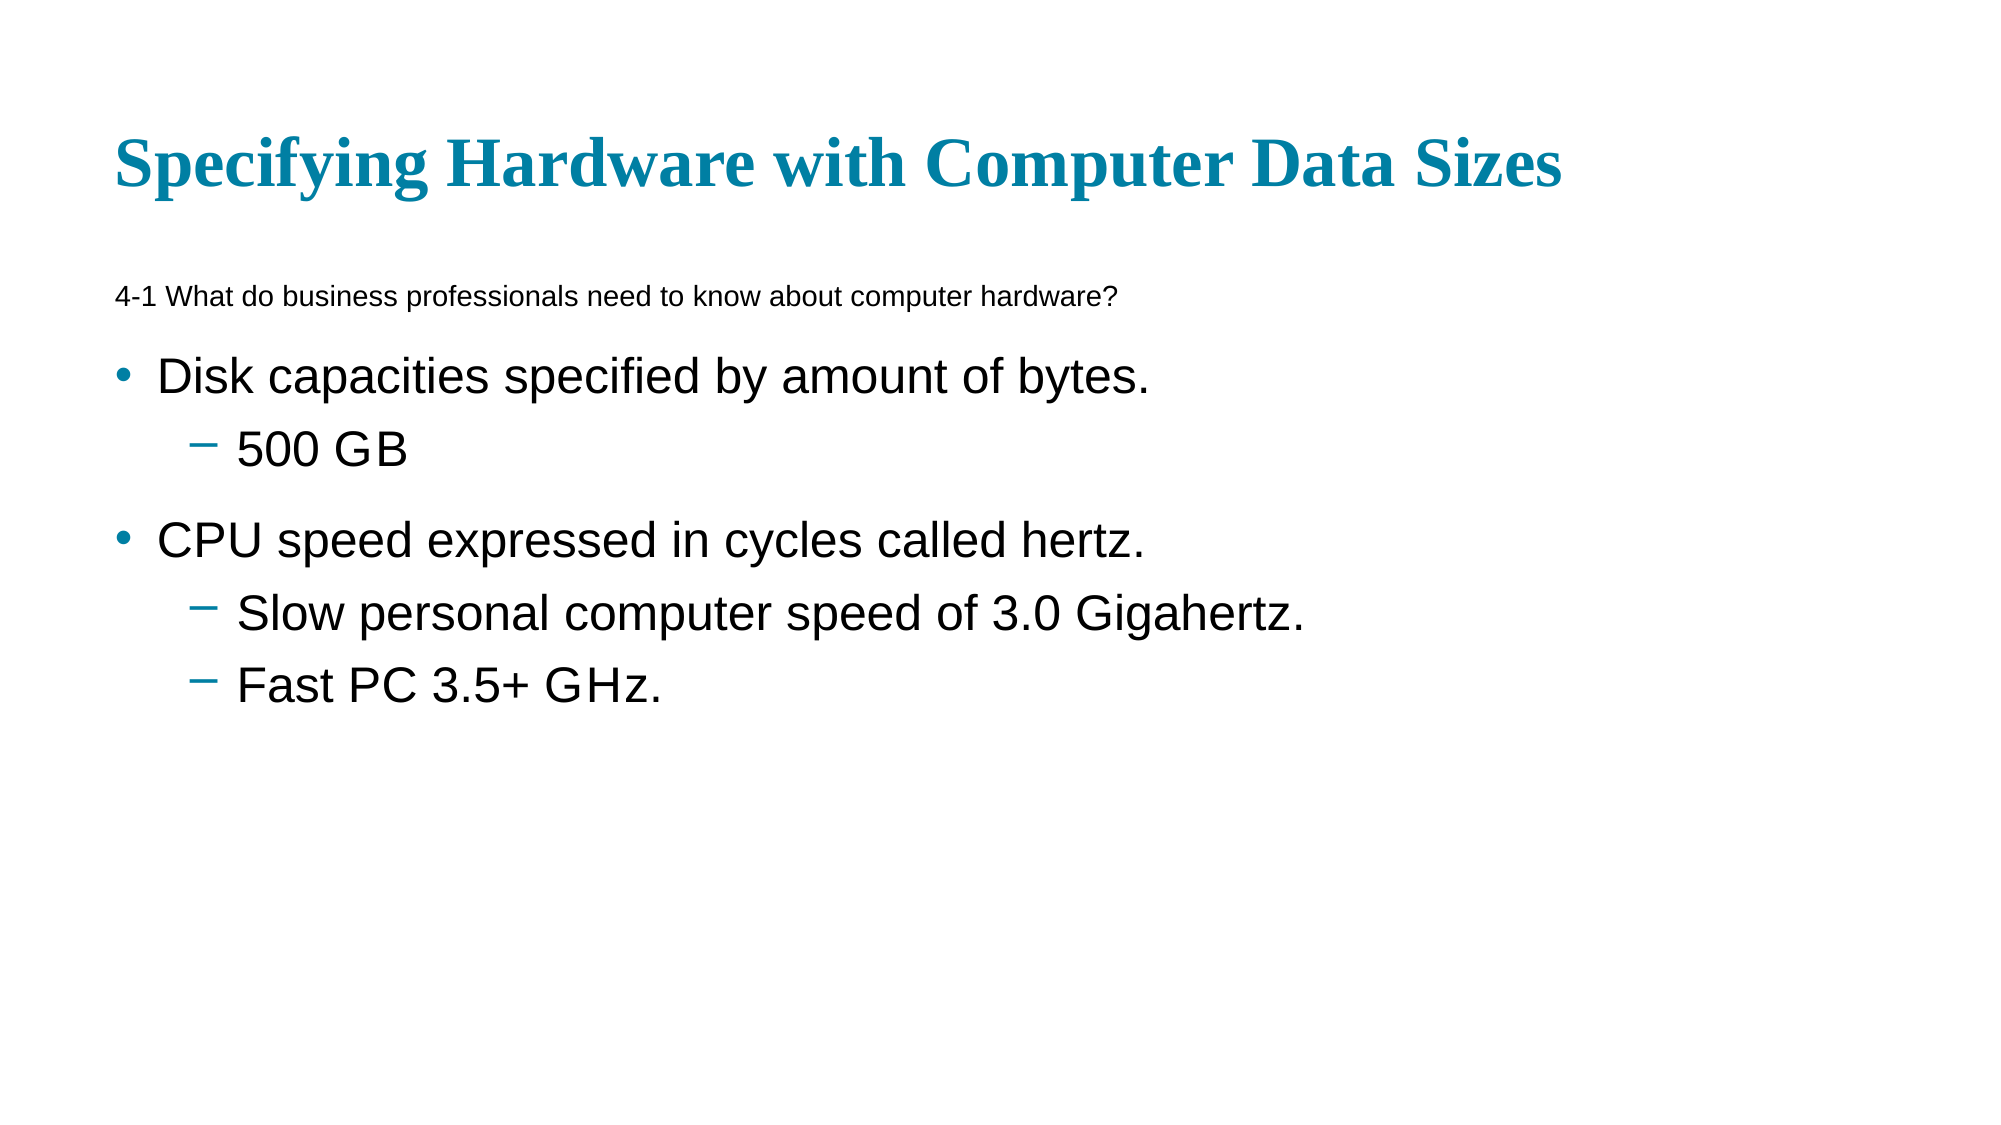

# Specifying Hardware with Computer Data Sizes
4-1 What do business professionals need to know about computer hardware?
Disk capacities specified by amount of bytes.
500 GigaByte
C P U speed expressed in cycles called hertz.
Slow personal computer speed of 3.0 Gigahertz.
Fast P C 3.5+ GigaHertz.